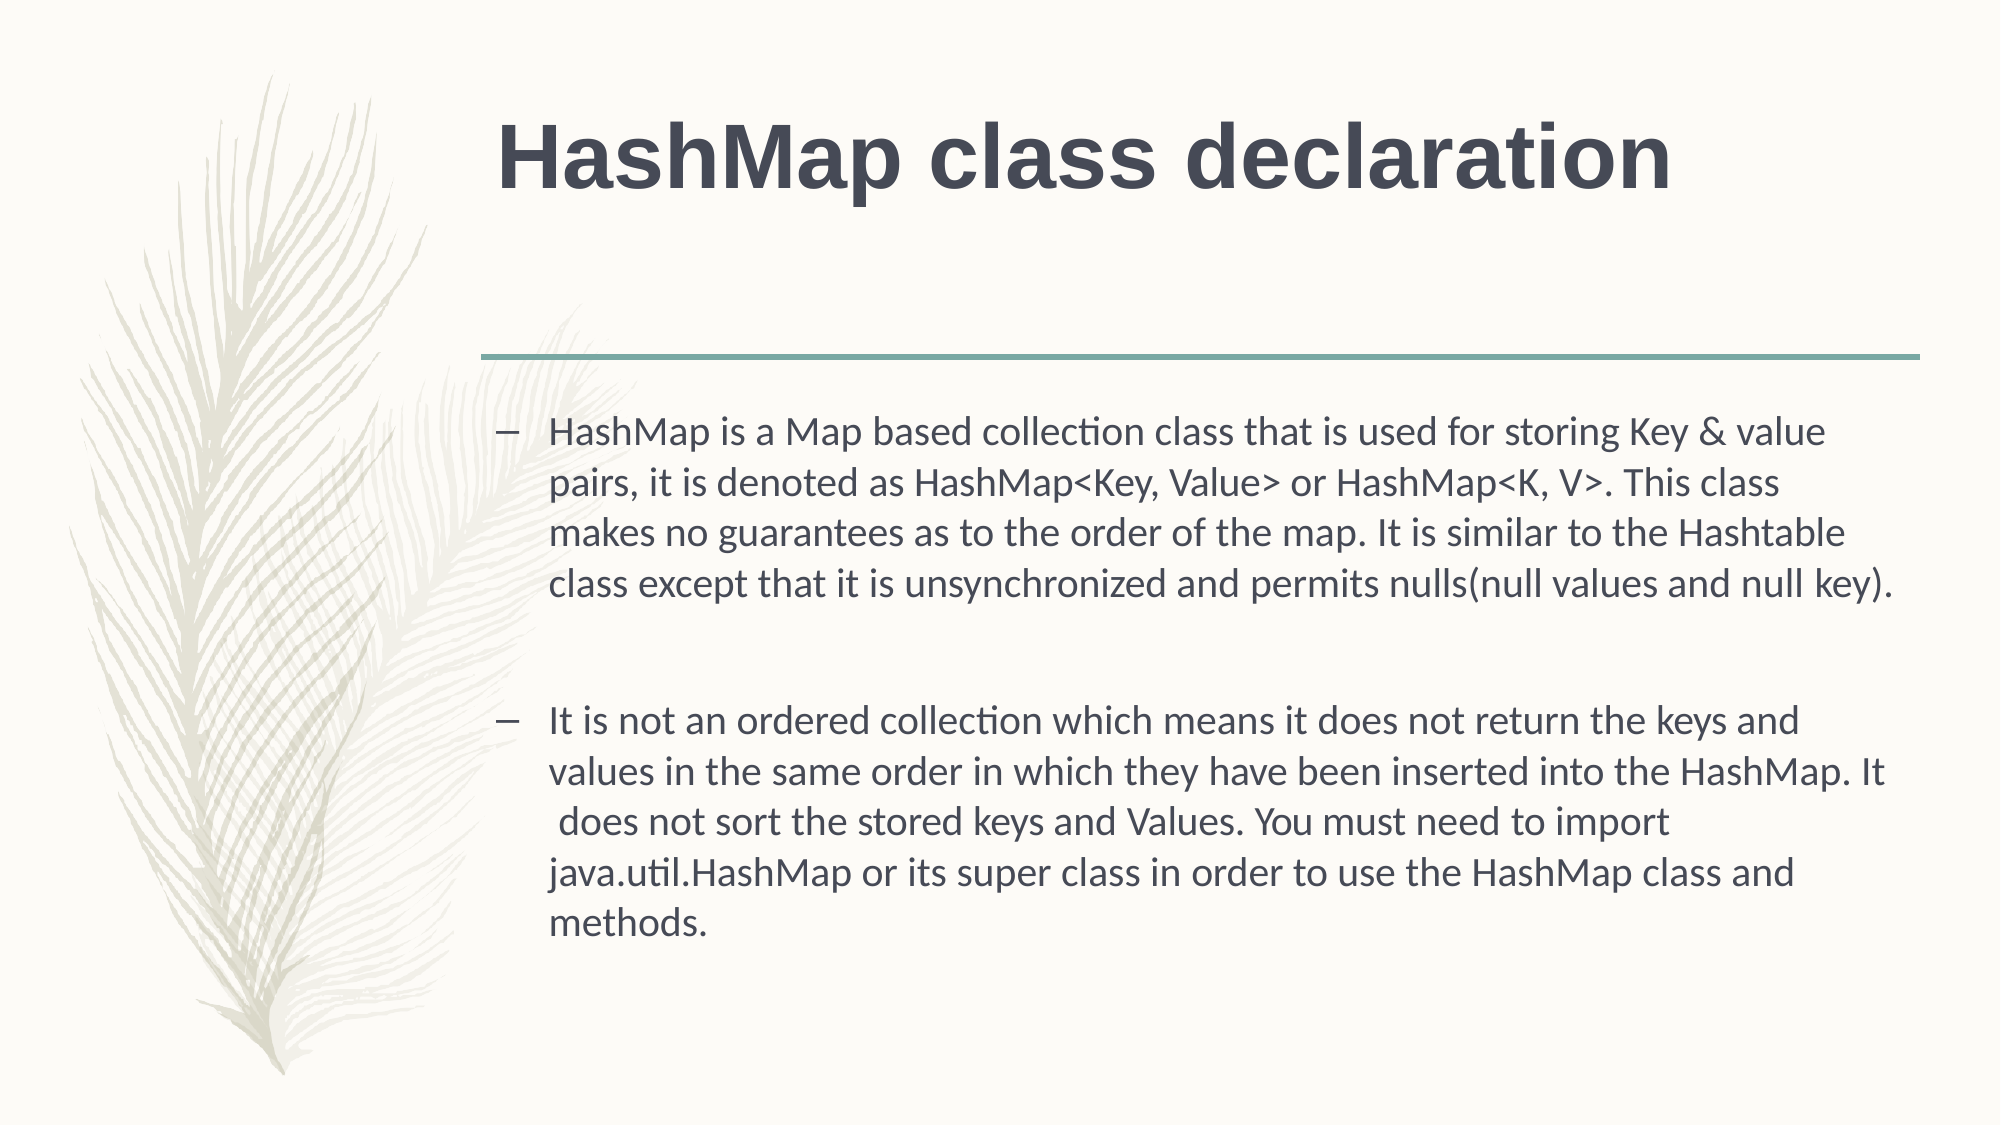

# HashMap class declaration
HashMap is a Map based collection class that is used for storing Key & value  pairs, it is denoted as HashMap<Key, Value> or HashMap<K, V>. This class  makes no guarantees as to the order of the map. It is similar to the Hashtable  class except that it is unsynchronized and permits nulls(null values and null key).

It is not an ordered collection which means it does not return the keys and  values in the same order in which they have been inserted into the HashMap. It  does not sort the stored keys and Values. You must need to import  java.util.HashMap or its super class in order to use the HashMap class and  methods.